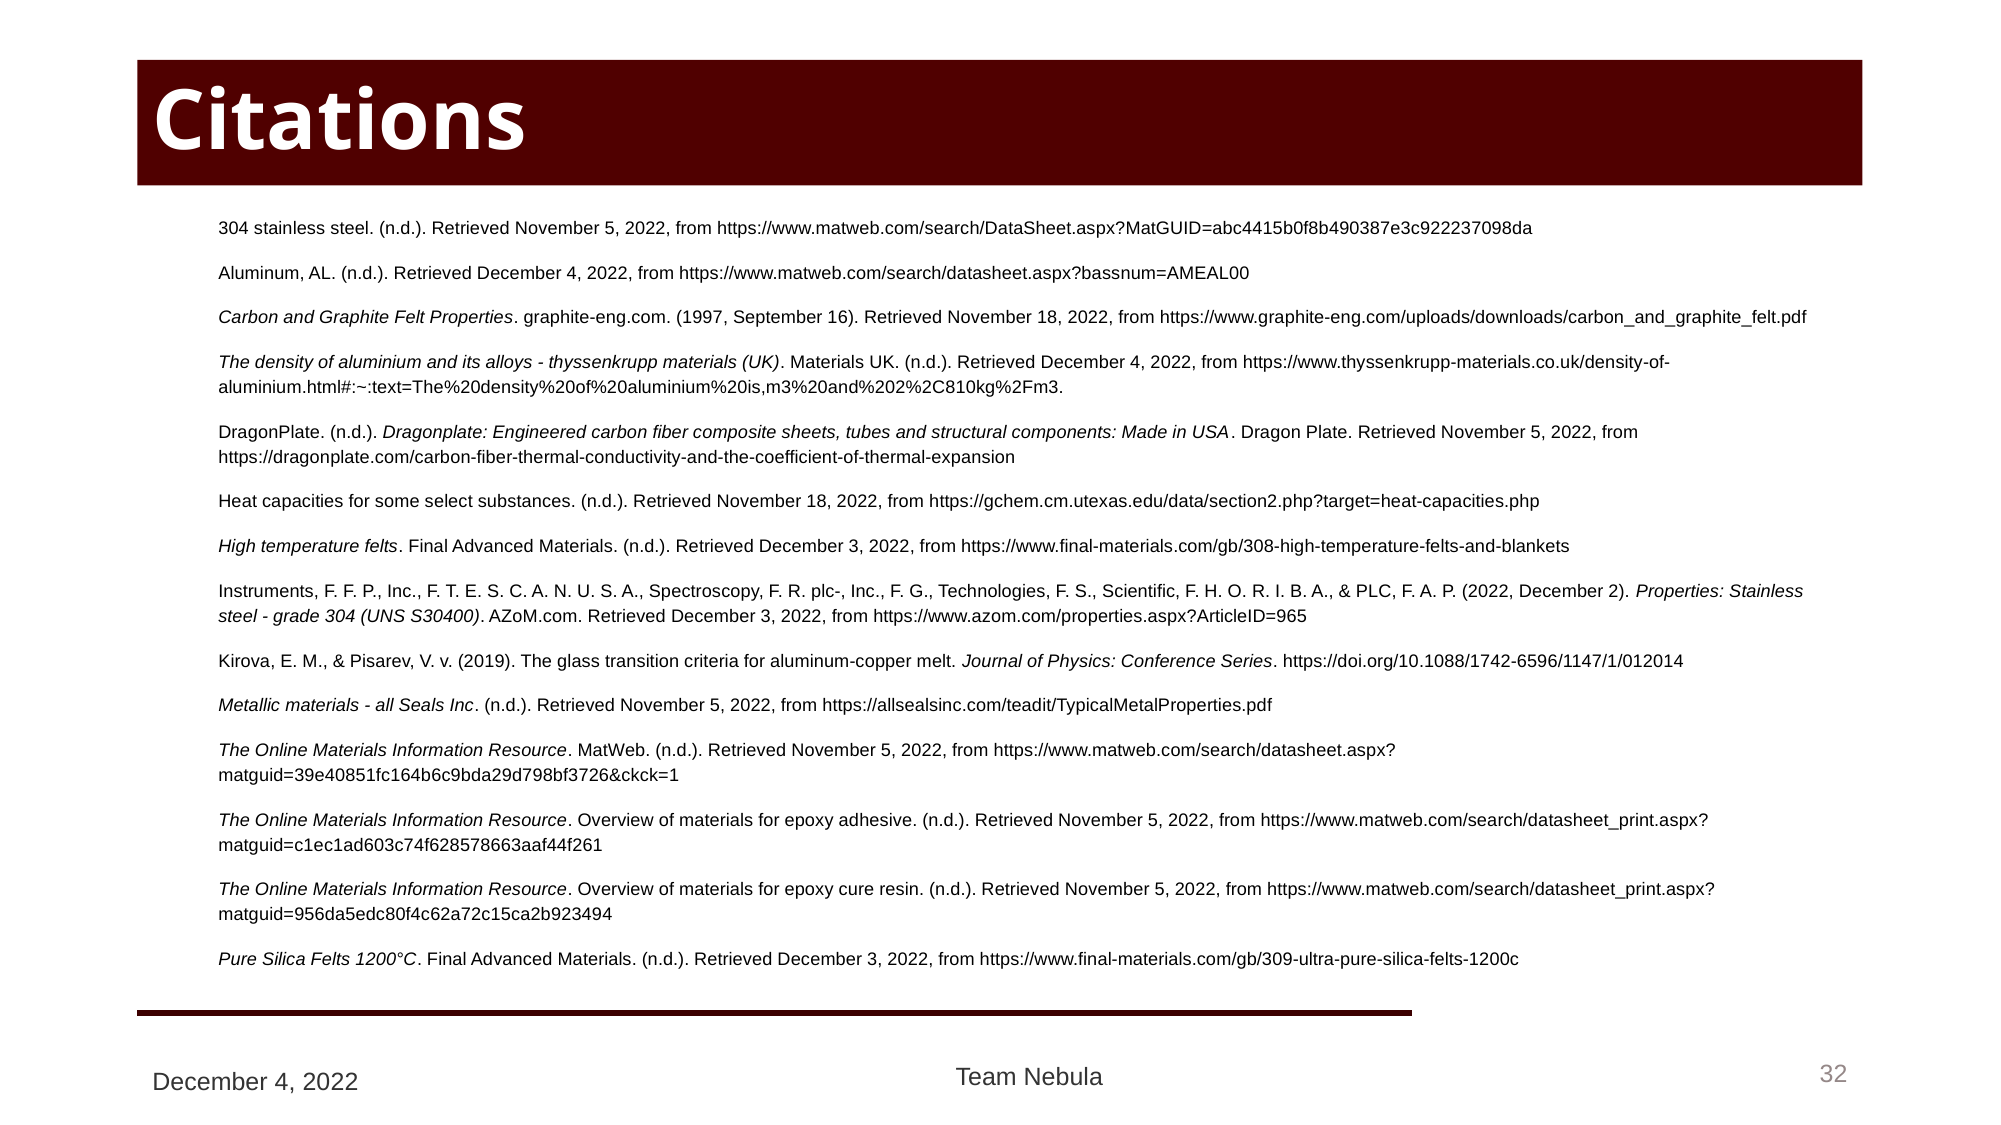

# Citations
304 stainless steel. (n.d.). Retrieved November 5, 2022, from https://www.matweb.com/search/DataSheet.aspx?MatGUID=abc4415b0f8b490387e3c922237098da
Aluminum, AL. (n.d.). Retrieved December 4, 2022, from https://www.matweb.com/search/datasheet.aspx?bassnum=AMEAL00
Carbon and Graphite Felt Properties. graphite-eng.com. (1997, September 16). Retrieved November 18, 2022, from https://www.graphite-eng.com/uploads/downloads/carbon_and_graphite_felt.pdf
The density of aluminium and its alloys - thyssenkrupp materials (UK). Materials UK. (n.d.). Retrieved December 4, 2022, from https://www.thyssenkrupp-materials.co.uk/density-of-aluminium.html#:~:text=The%20density%20of%20aluminium%20is,m3%20and%202%2C810kg%2Fm3.
DragonPlate. (n.d.). Dragonplate: Engineered carbon fiber composite sheets, tubes and structural components: Made in USA. Dragon Plate. Retrieved November 5, 2022, from https://dragonplate.com/carbon-fiber-thermal-conductivity-and-the-coefficient-of-thermal-expansion
Heat capacities for some select substances. (n.d.). Retrieved November 18, 2022, from https://gchem.cm.utexas.edu/data/section2.php?target=heat-capacities.php
High temperature felts. Final Advanced Materials. (n.d.). Retrieved December 3, 2022, from https://www.final-materials.com/gb/308-high-temperature-felts-and-blankets
Instruments, F. F. P., Inc., F. T. E. S. C. A. N. U. S. A., Spectroscopy, F. R. plc-, Inc., F. G., Technologies, F. S., Scientific, F. H. O. R. I. B. A., & PLC, F. A. P. (2022, December 2). Properties: Stainless steel - grade 304 (UNS S30400). AZoM.com. Retrieved December 3, 2022, from https://www.azom.com/properties.aspx?ArticleID=965
Kirova, E. M., & Pisarev, V. v. (2019). The glass transition criteria for aluminum-copper melt. Journal of Physics: Conference Series. https://doi.org/10.1088/1742-6596/1147/1/012014
Metallic materials - all Seals Inc. (n.d.). Retrieved November 5, 2022, from https://allsealsinc.com/teadit/TypicalMetalProperties.pdf
The Online Materials Information Resource. MatWeb. (n.d.). Retrieved November 5, 2022, from https://www.matweb.com/search/datasheet.aspx?matguid=39e40851fc164b6c9bda29d798bf3726&ckck=1
The Online Materials Information Resource. Overview of materials for epoxy adhesive. (n.d.). Retrieved November 5, 2022, from https://www.matweb.com/search/datasheet_print.aspx?matguid=c1ec1ad603c74f628578663aaf44f261
The Online Materials Information Resource. Overview of materials for epoxy cure resin. (n.d.). Retrieved November 5, 2022, from https://www.matweb.com/search/datasheet_print.aspx?matguid=956da5edc80f4c62a72c15ca2b923494
Pure Silica Felts 1200°C. Final Advanced Materials. (n.d.). Retrieved December 3, 2022, from https://www.final-materials.com/gb/309-ultra-pure-silica-felts-1200c

December 4, 2022
32
Team Nebula